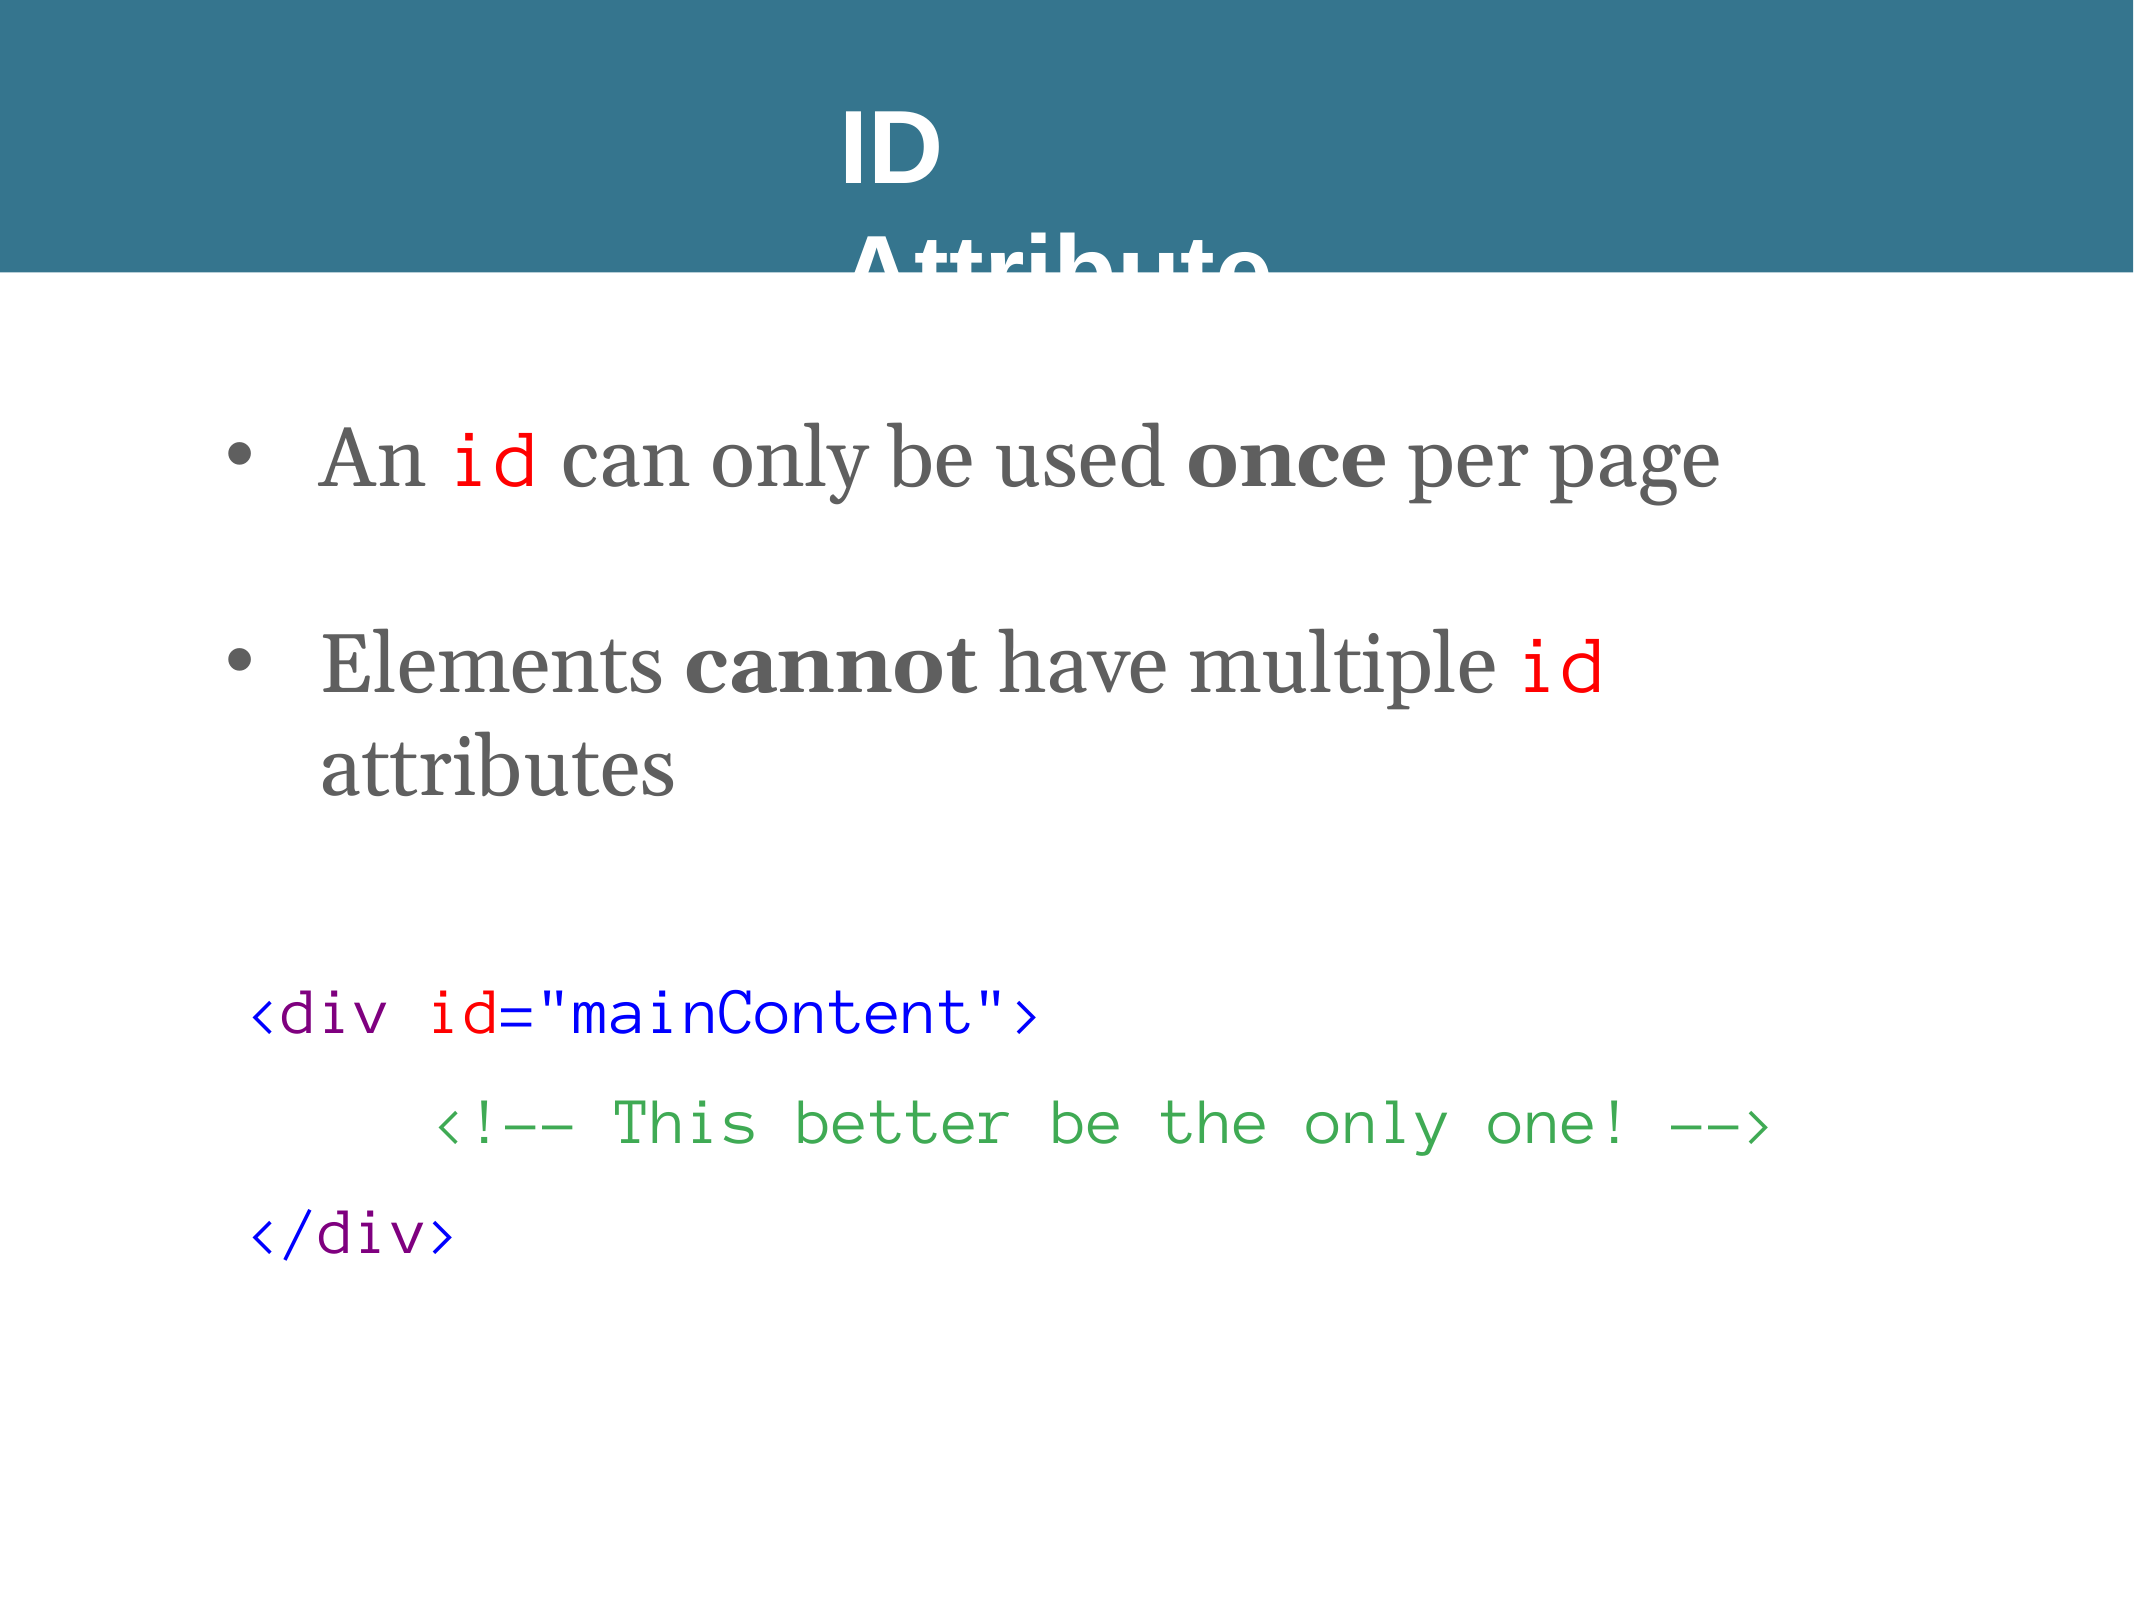

# ID Attributes
An id can only be used once per page

Elements cannot have multiple id attributes

<div id="mainContent">
	 <!-- This better be the only one! -->
</div>